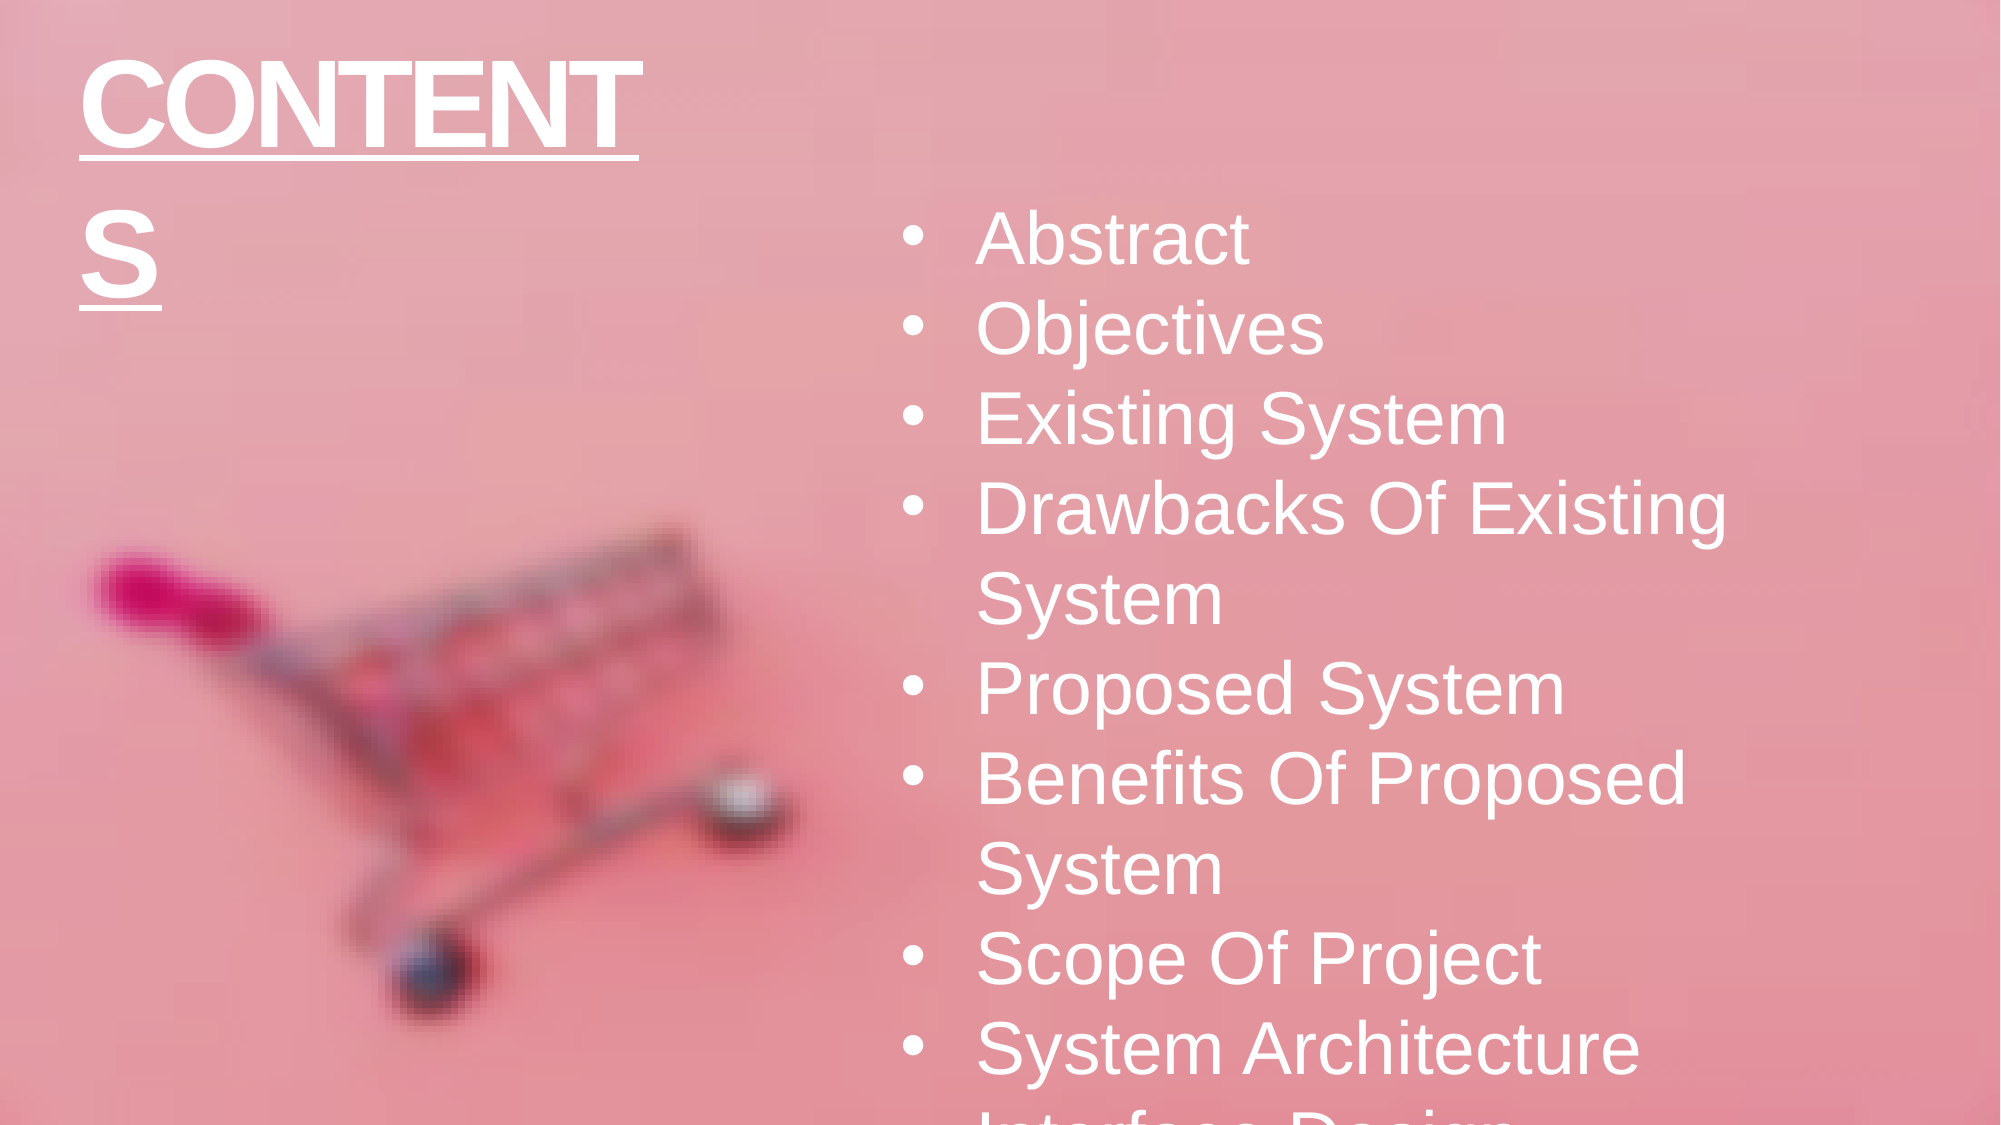

CONTENTS
Abstract
Objectives
Existing System
Drawbacks Of Existing System
Proposed System
Benefits Of Proposed System
Scope Of Project
System Architecture
Interface Design
Conclusion